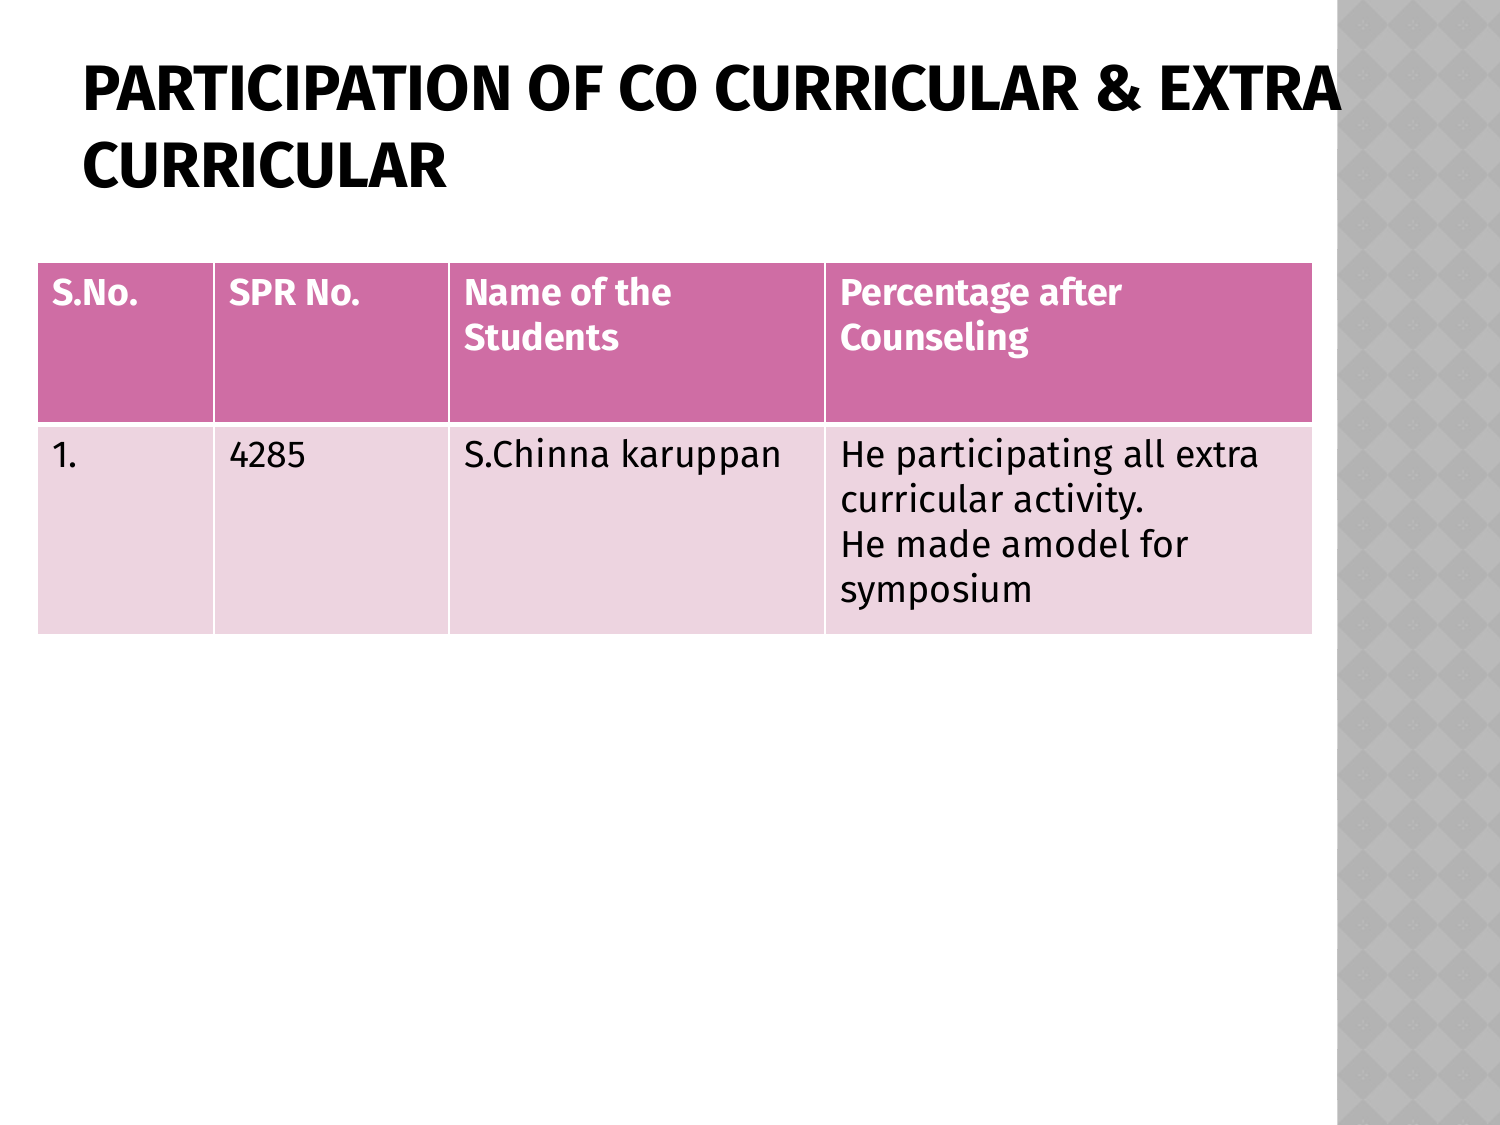

# Participation of Co curricular & Extra Curricular
| S.No. | SPR No. | Name of the Students | Percentage after Counseling |
| --- | --- | --- | --- |
| 1. | 4285 | S.Chinna karuppan | He participating all extra curricular activity. He made amodel for symposium |